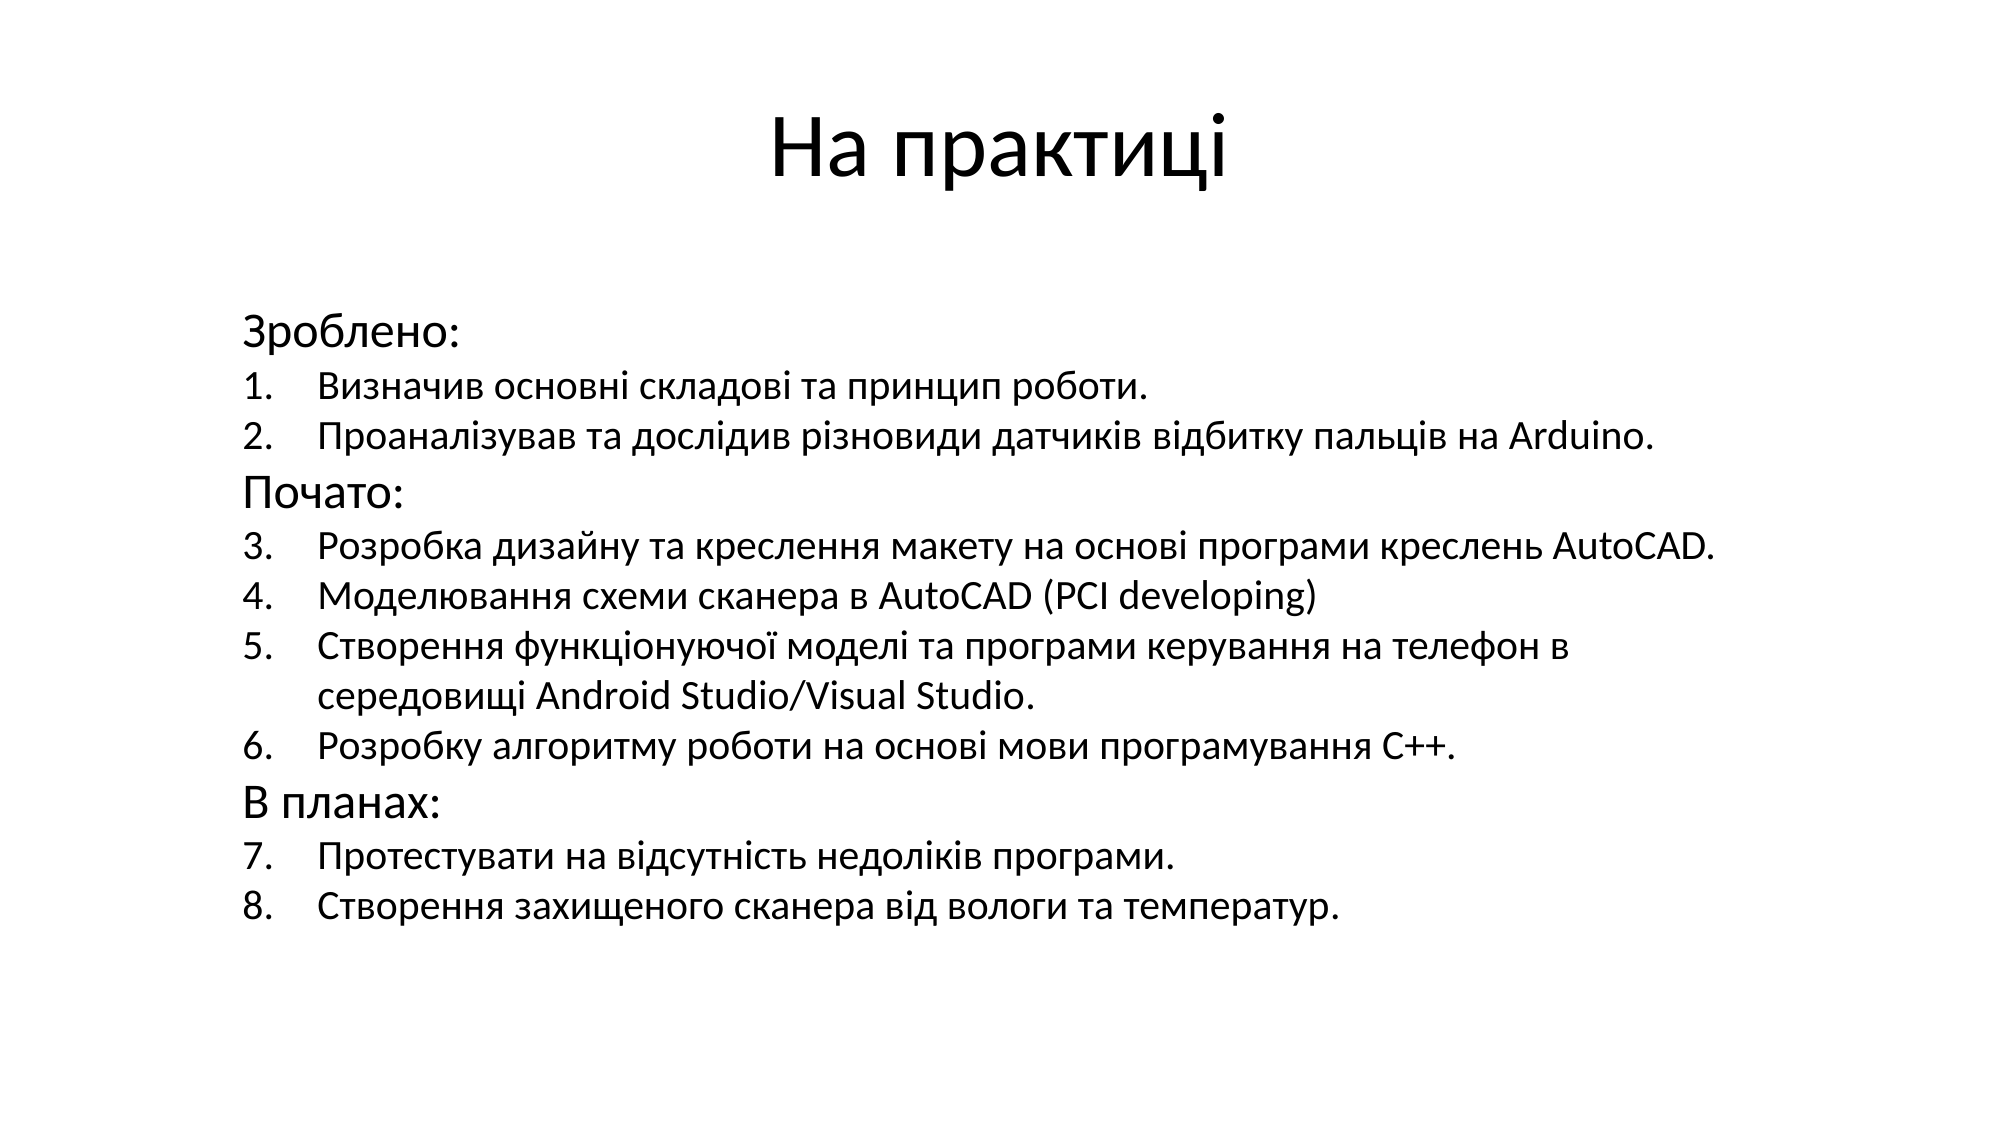

На практиці
Зроблено:
Визначив основні складові та принцип роботи.
Проаналізував та дослідив різновиди датчиків відбитку пальців на Arduino.
Почато:
Розробка дизайну та креслення макету на основі програми креслень AutoCAD.
Моделювання схеми сканера в AutoCAD (PCI developing)
Створення функціонуючої моделі та програми керування на телефон в середовищі Android Studio/Visual Studio.
Розробку алгоритму роботи на основі мови програмування С++.
В планах:
Протестувати на відсутність недоліків програми.
Створення захищеного сканера від вологи та температур.